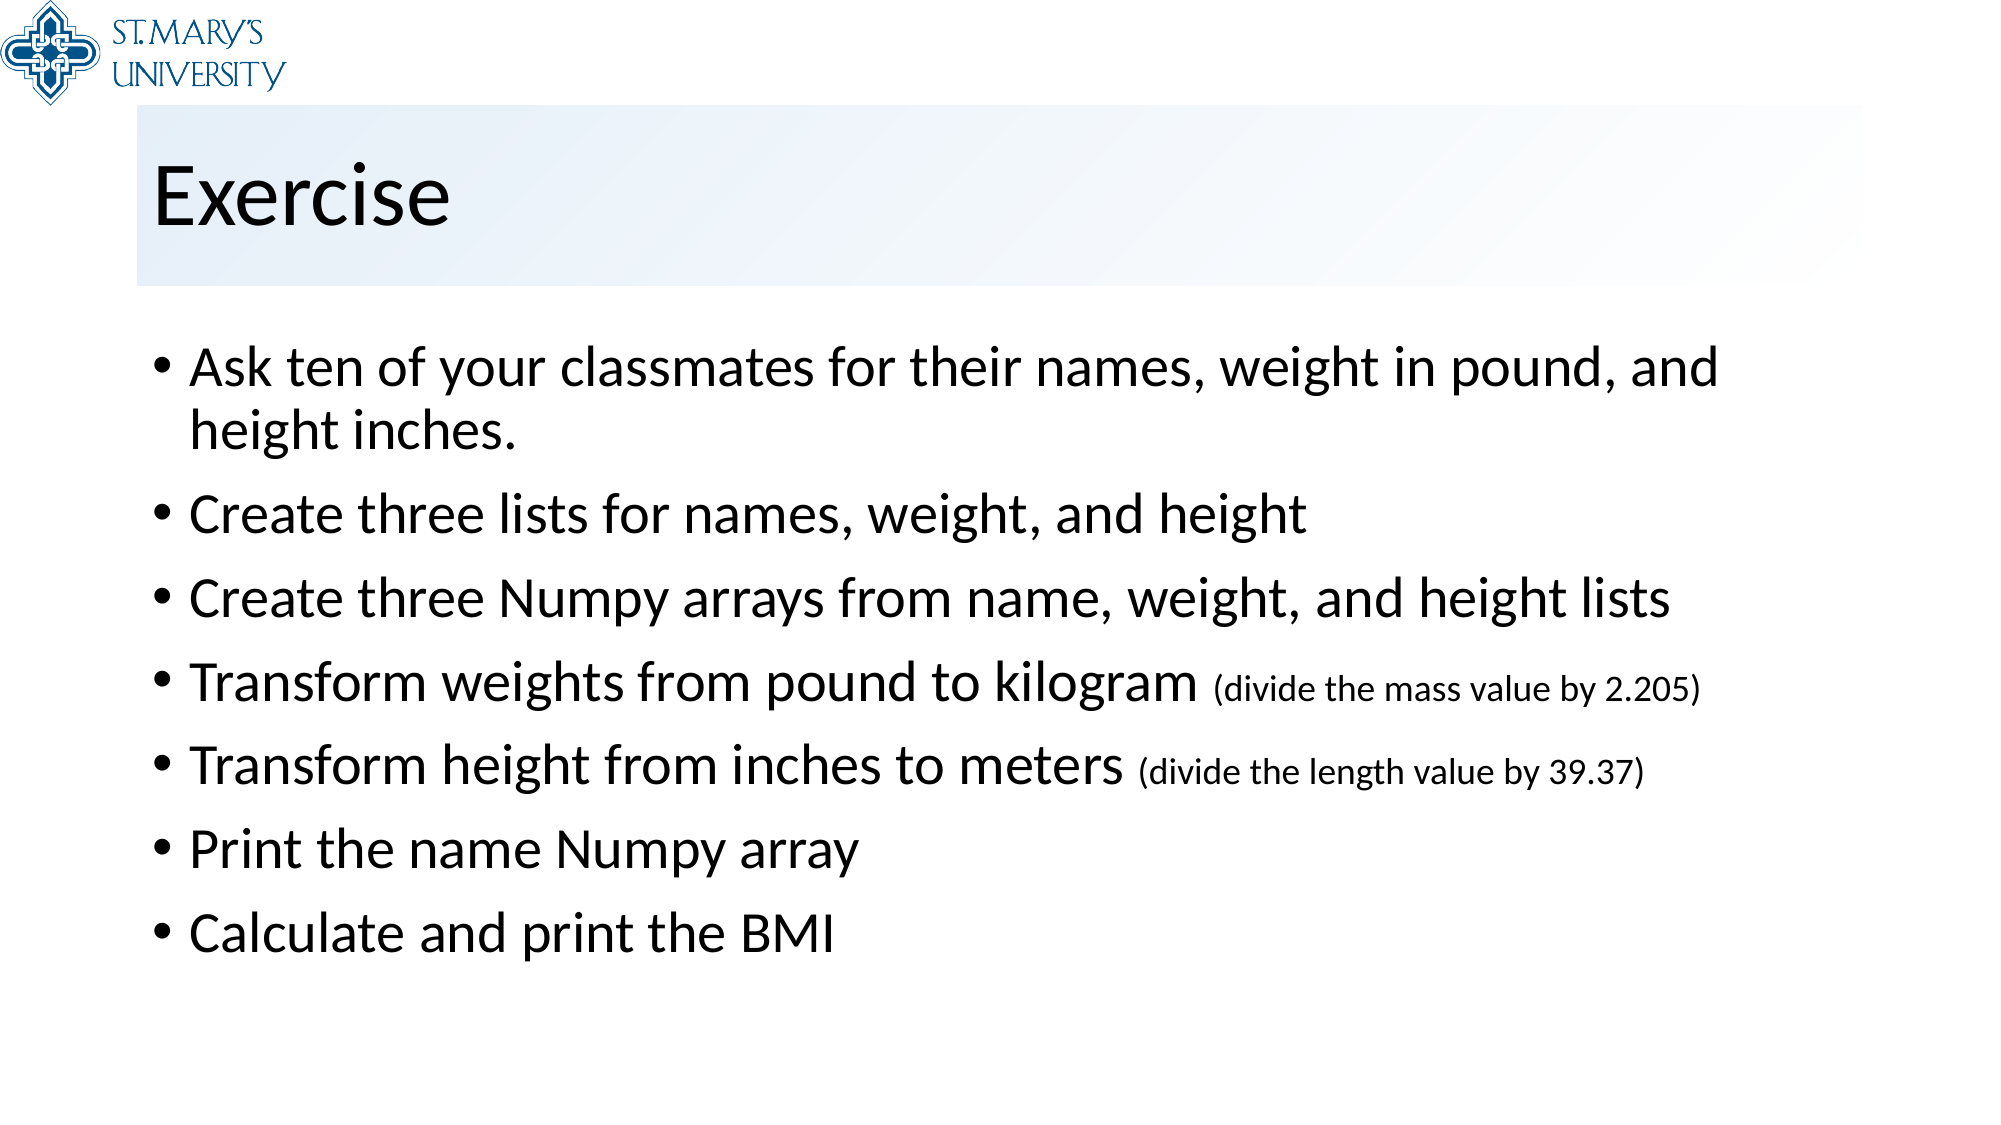

# Exercise
Ask ten of your classmates for their names, weight in pound, and height inches.
Create three lists for names, weight, and height
Create three Numpy arrays from name, weight, and height lists
Transform weights from pound to kilogram (divide the mass value by 2.205)
Transform height from inches to meters (divide the length value by 39.37)
Print the name Numpy array
Calculate and print the BMI